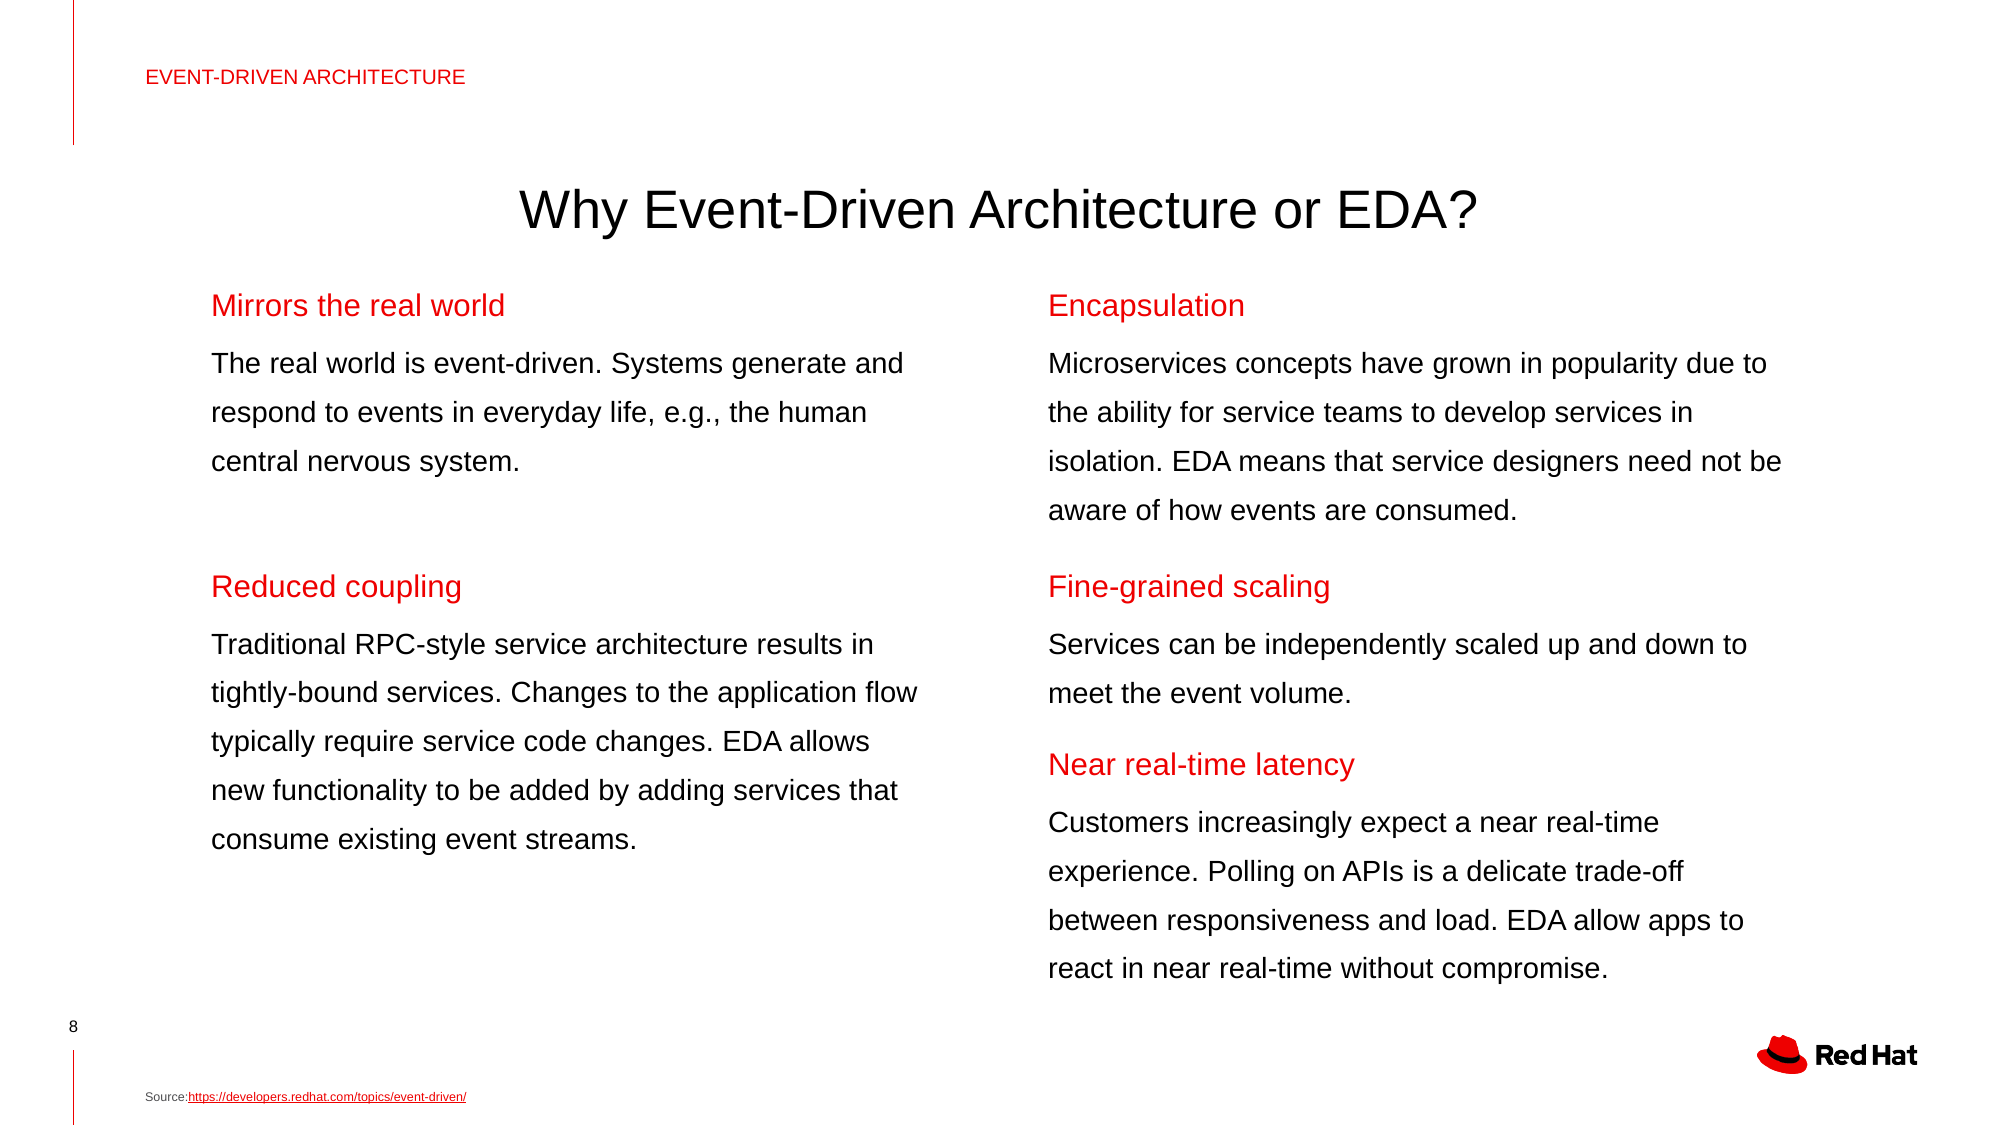

EVENT-DRIVEN ARCHITECTURE
# Why Event-Driven Architecture or EDA?
Mirrors the real world
Encapsulation
The real world is event-driven. Systems generate and respond to events in everyday life, e.g., the human central nervous system.
Microservices concepts have grown in popularity due to the ability for service teams to develop services in isolation. EDA means that service designers need not be aware of how events are consumed.
Fine-grained scaling
Reduced coupling
Traditional RPC-style service architecture results in tightly-bound services. Changes to the application flow typically require service code changes. EDA allows new functionality to be added by adding services that consume existing event streams.
Services can be independently scaled up and down to meet the event volume.
Near real-time latency
Customers increasingly expect a near real-time experience. Polling on APIs is a delicate trade-off between responsiveness and load. EDA allow apps to react in near real-time without compromise.
Source:https://developers.redhat.com/topics/event-driven/
8